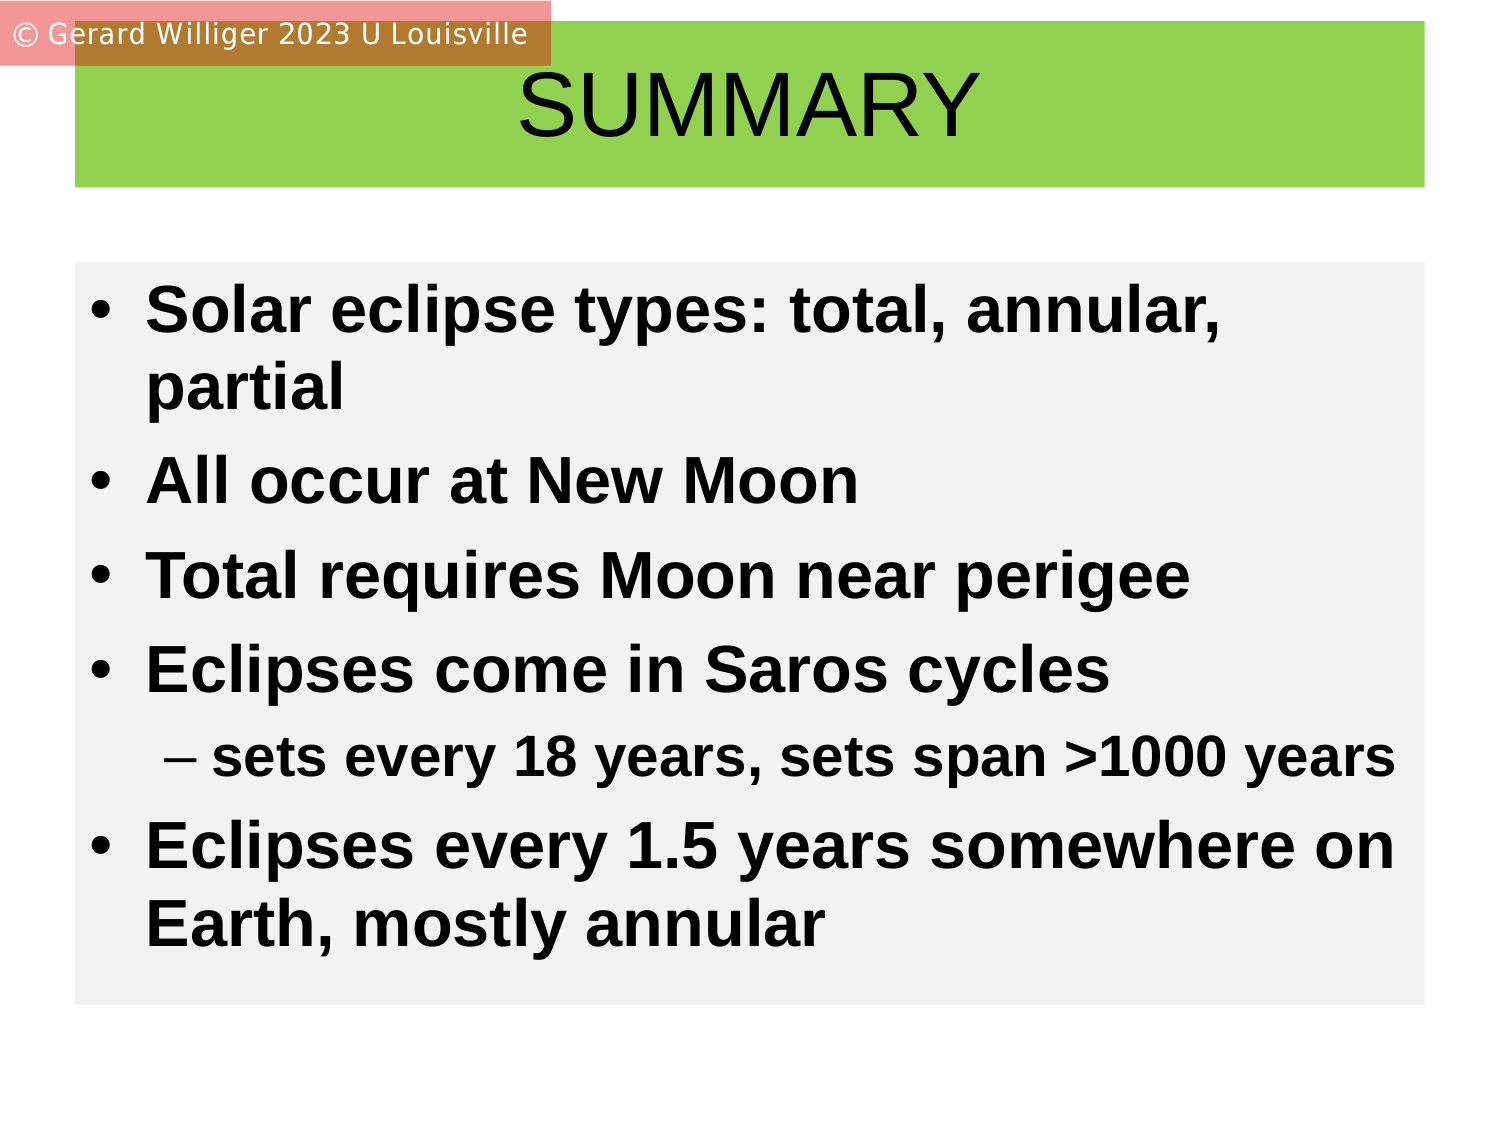

© Gerard Williger 2023 U Louisville
# SUMMARY
Solar eclipse types: total, annular, partial
All occur at New Moon
Total requires Moon near perigee
Eclipses come in Saros cycles
sets every 18 years, sets span >1000 years
Eclipses every 1.5 years somewhere on Earth, mostly annular